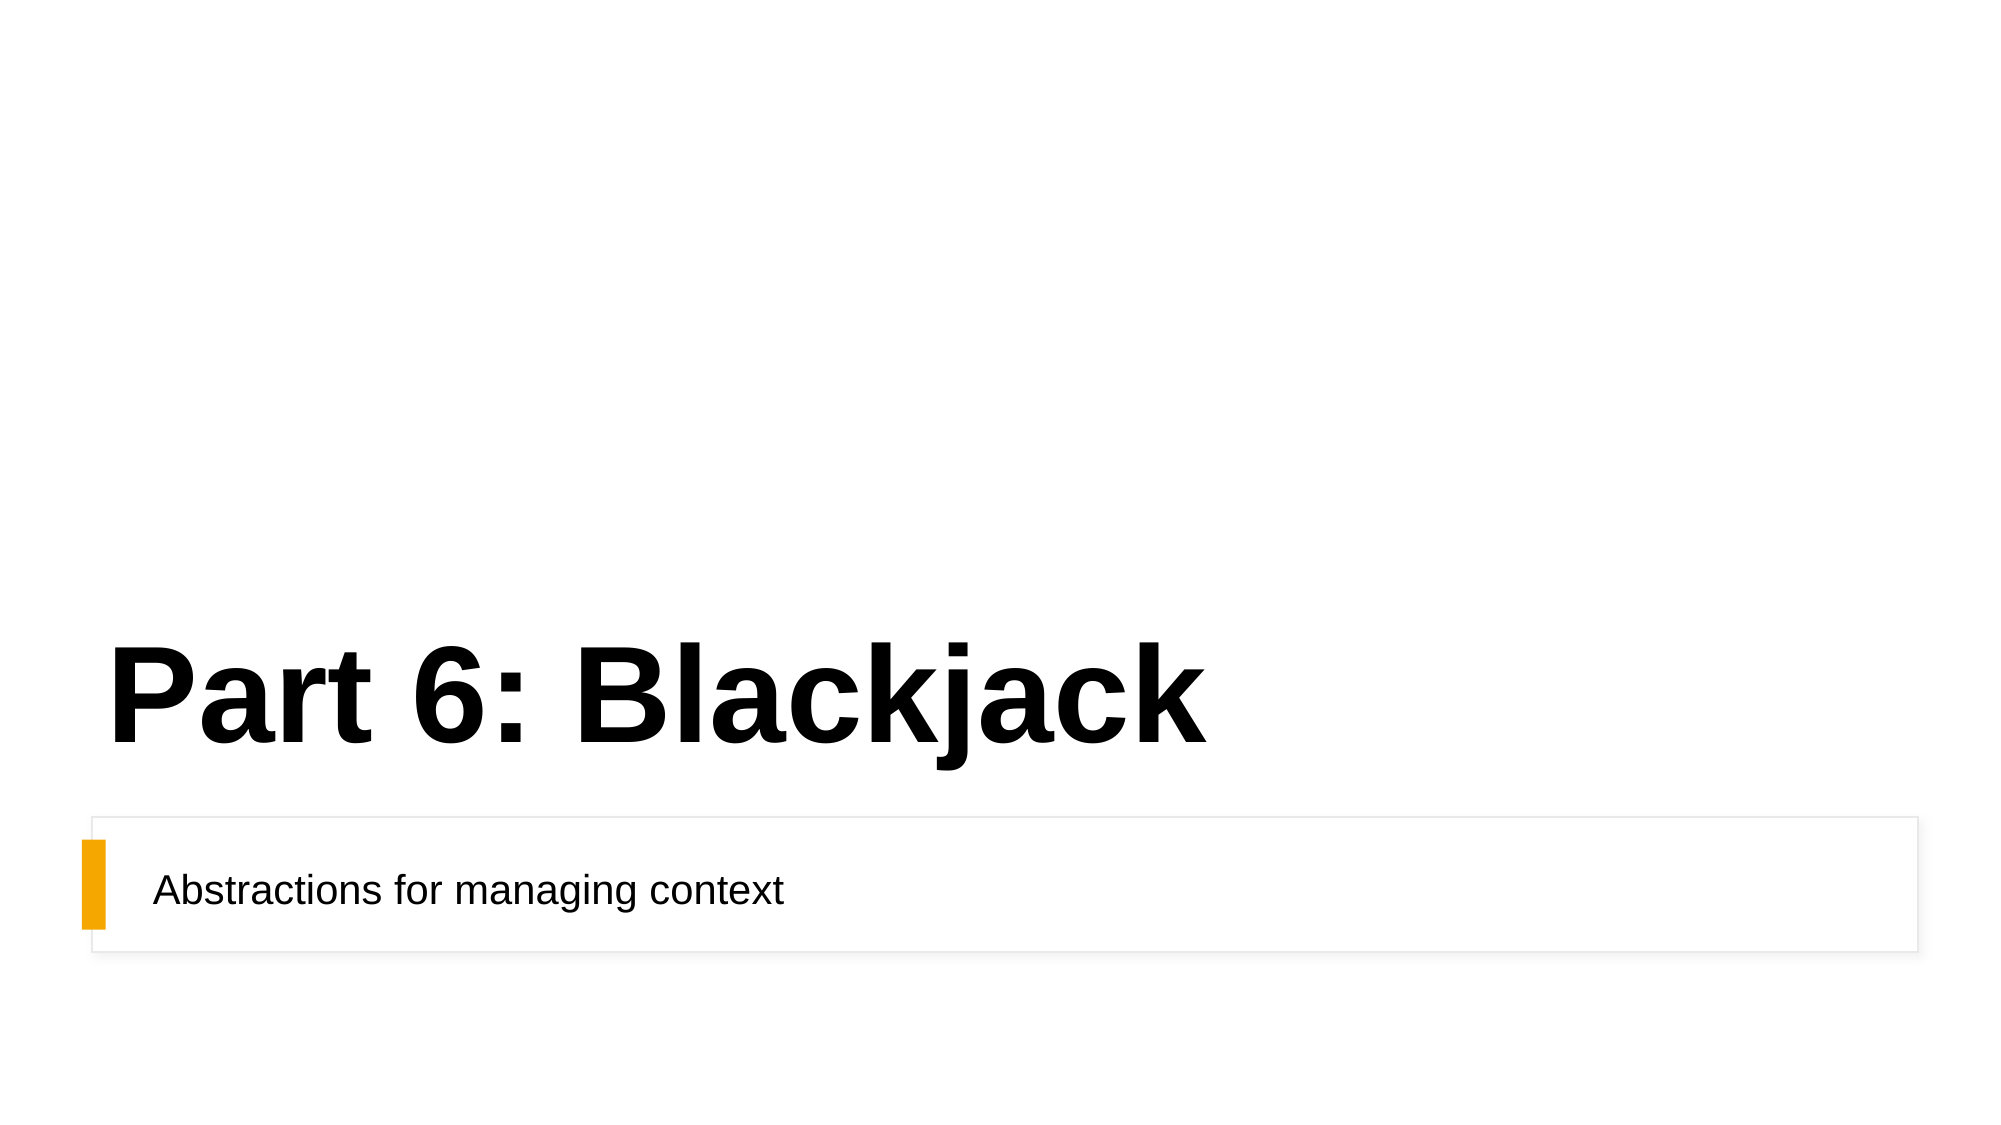

# Part 6: Blackjack
Abstractions for managing context